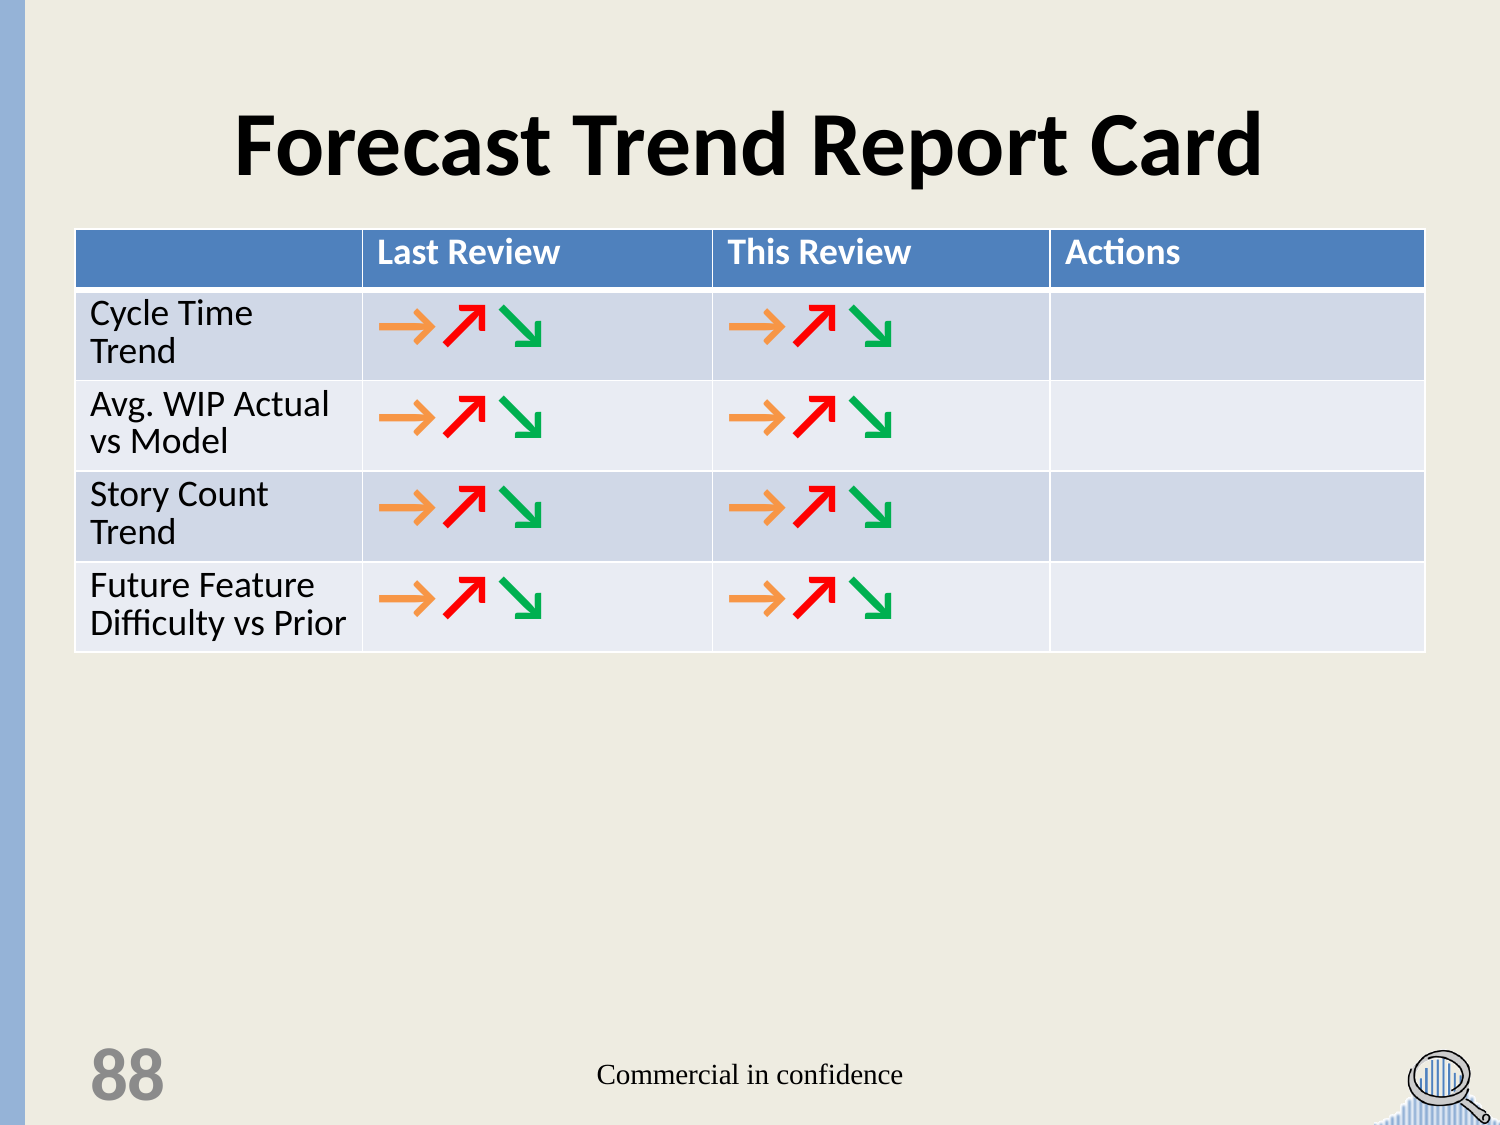

# Forecast Trend Report Card
|  | Last Review | This Review | Actions |
| --- | --- | --- | --- |
| Cycle Time Trend | →↗↘ | →↗↘ |  |
| Avg. WIP Actual vs Model | →↗↘ | →↗↘ |  |
| Story Count Trend | →↗↘ | →↗↘ |  |
| Future Feature Difficulty vs Prior | →↗↘ | →↗↘ |  |
88
Commercial in confidence